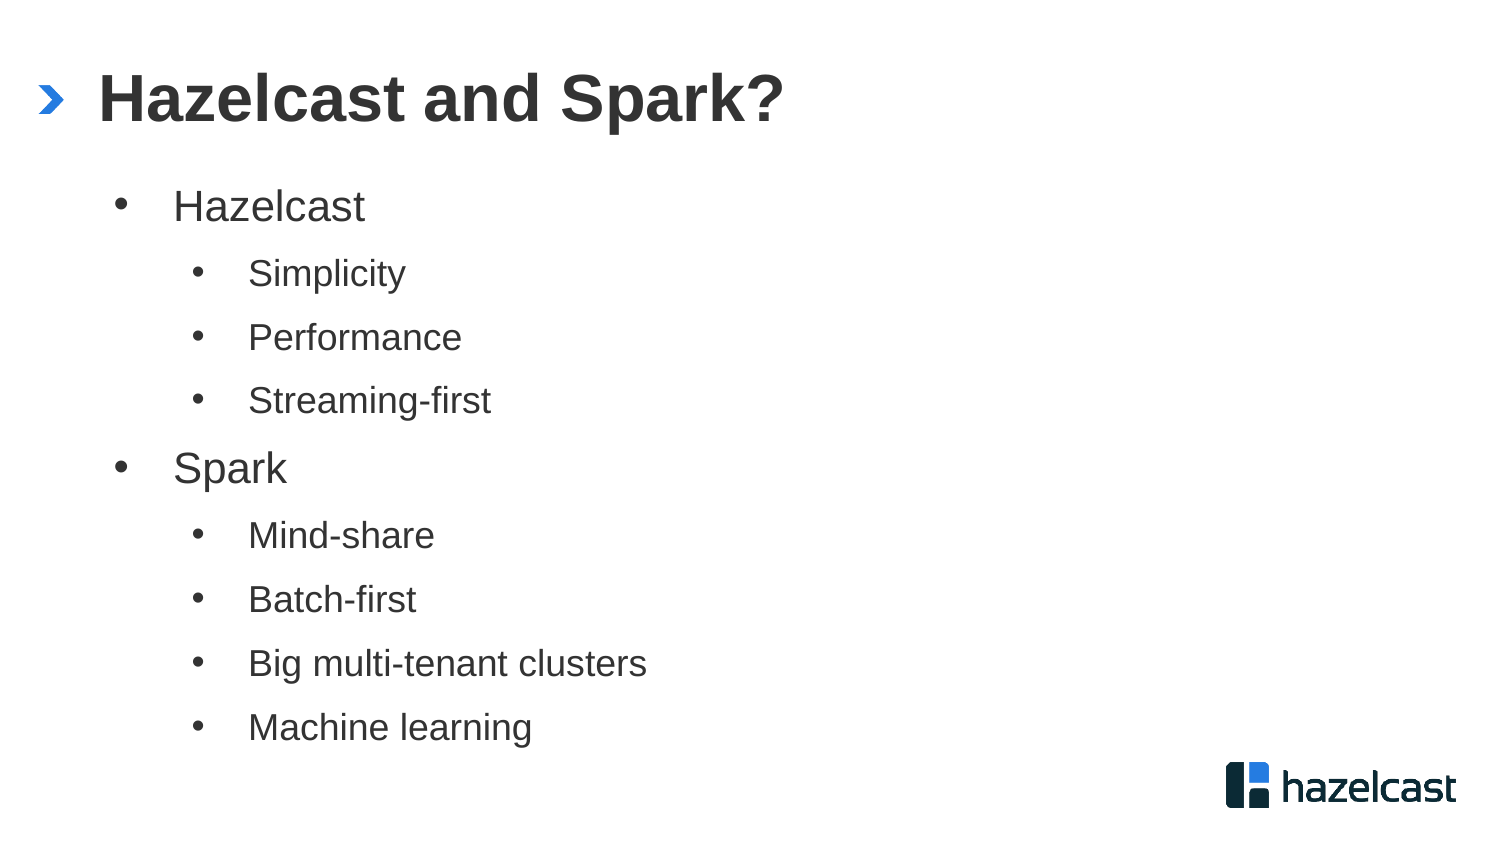

# Hazelcast and Spark?
Hazelcast
Simplicity
Performance
Streaming-first
Spark
Mind-share
Batch-first
Big multi-tenant clusters
Machine learning